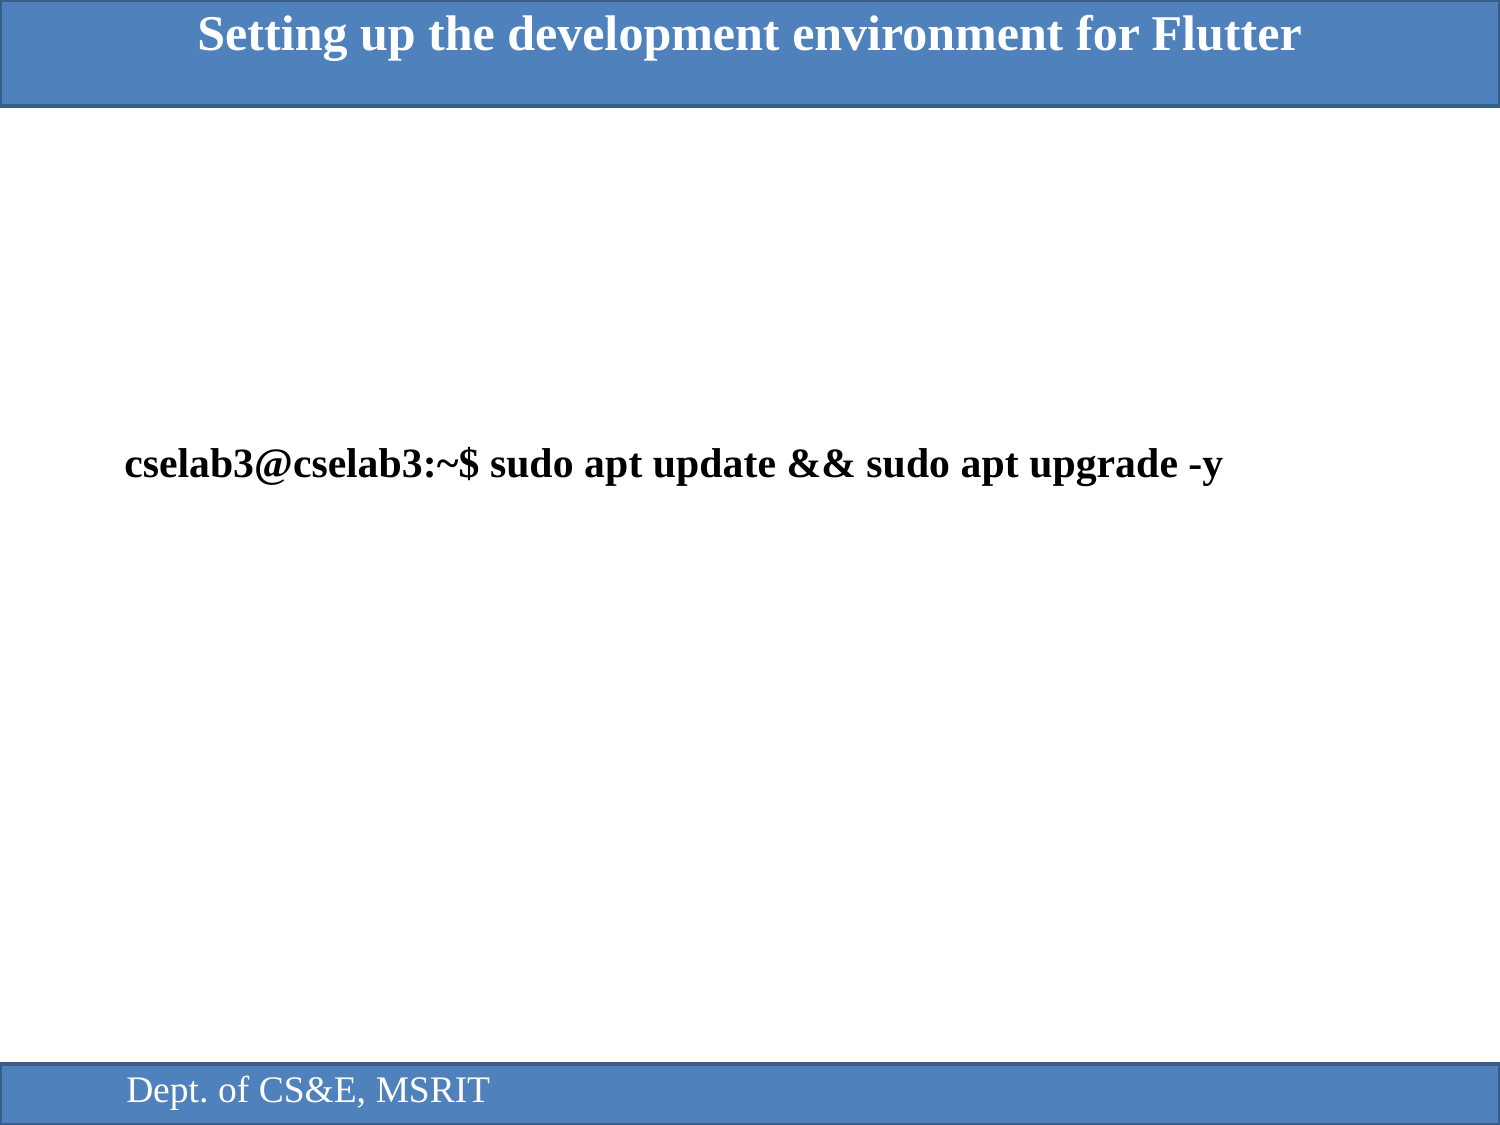

Setting up the development environment for Flutter

cselab3@cselab3:~$ sudo apt update && sudo apt upgrade -y

Dept. of CS&E, MSRIT